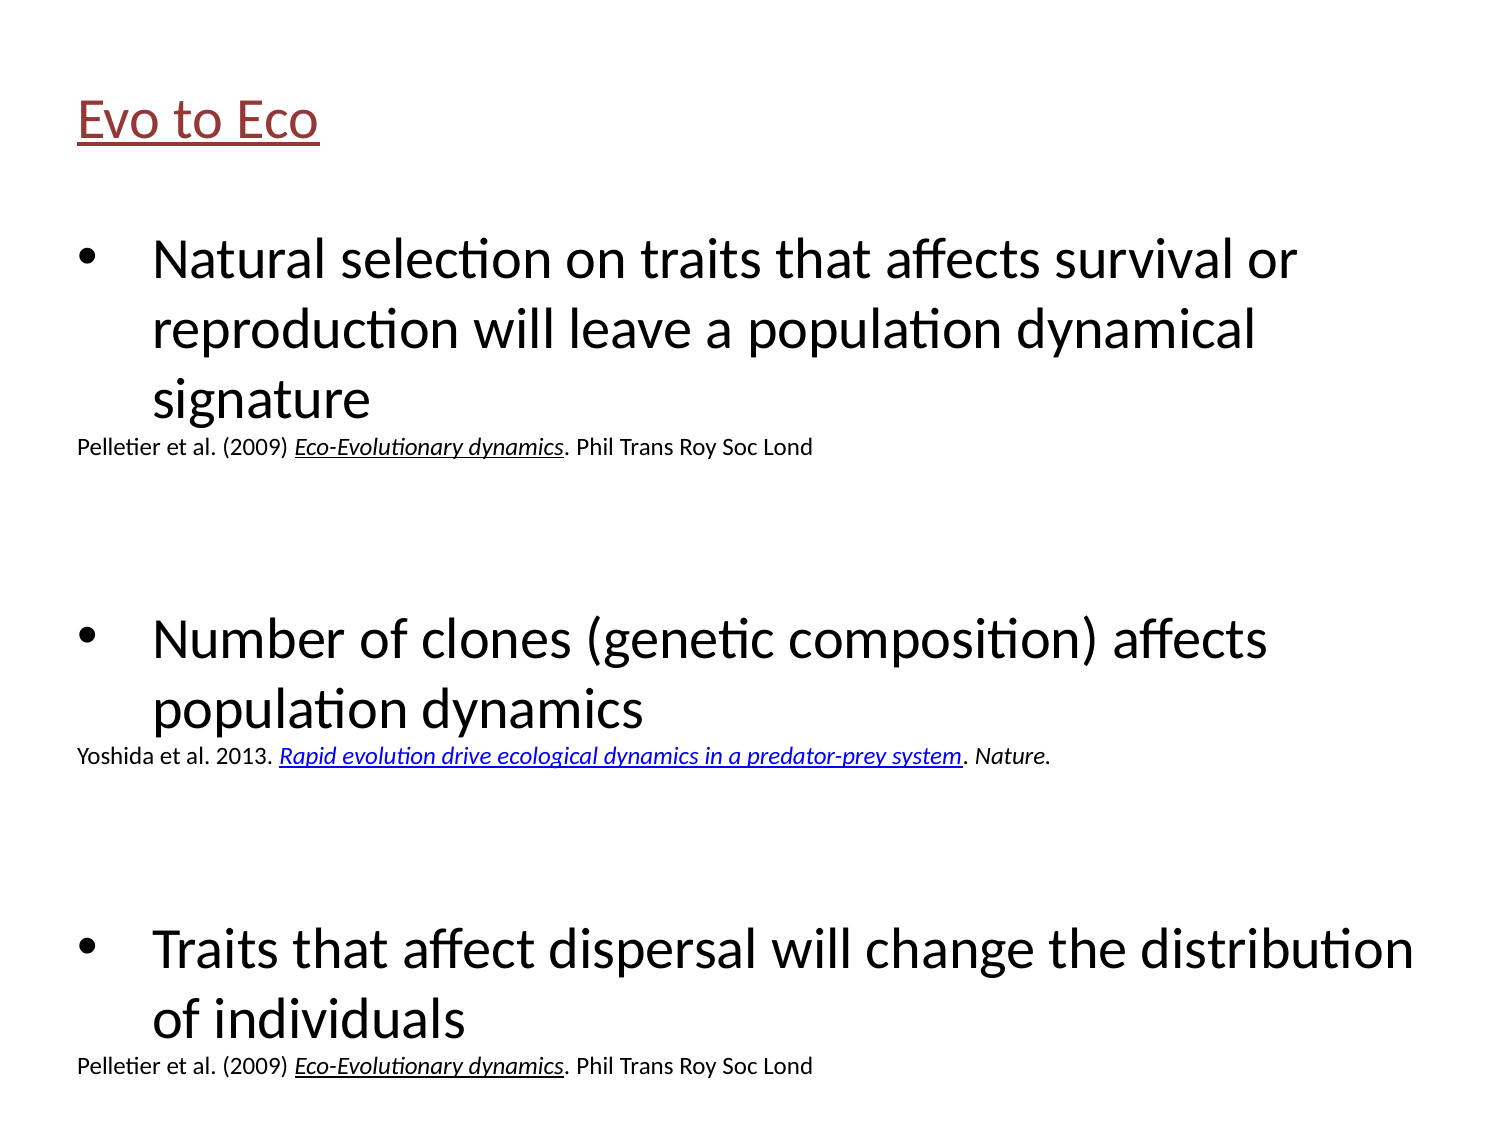

Evo to Eco

Natural selection on traits that affects survival or reproduction will leave a population dynamical signature
Pelletier et al. (2009) Eco-Evolutionary dynamics. Phil Trans Roy Soc Lond

Number of clones (genetic composition) affects population dynamics
Yoshida et al. 2013. Rapid evolution drive ecological dynamics in a predator-prey system. Nature.

Traits that affect dispersal will change the distribution of individuals
Pelletier et al. (2009) Eco-Evolutionary dynamics. Phil Trans Roy Soc Lond